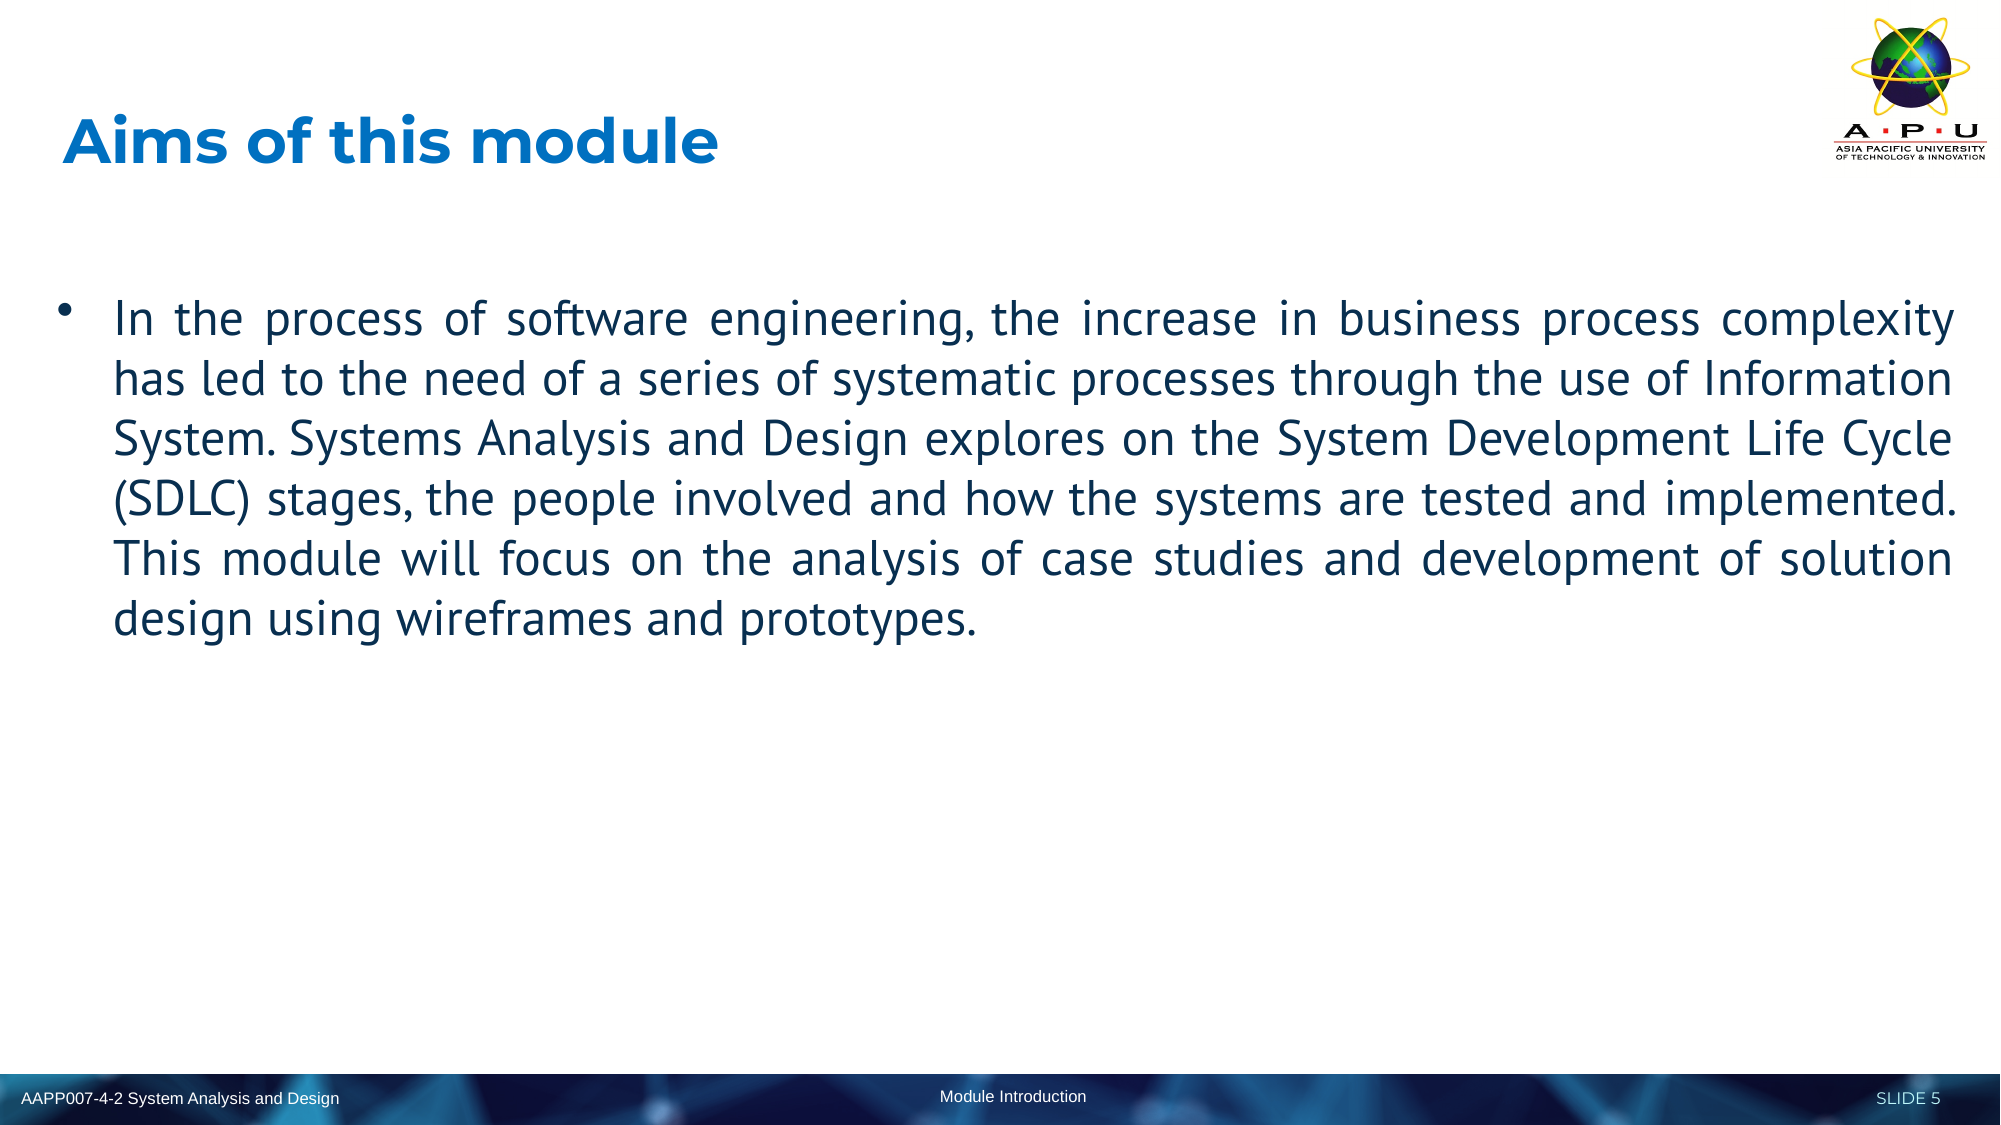

# Aims of this module
In the process of software engineering, the increase in business process complexity has led to the need of a series of systematic processes through the use of Information System. Systems Analysis and Design explores on the System Development Life Cycle (SDLC) stages, the people involved and how the systems are tested and implemented. This module will focus on the analysis of case studies and development of solution design using wireframes and prototypes.